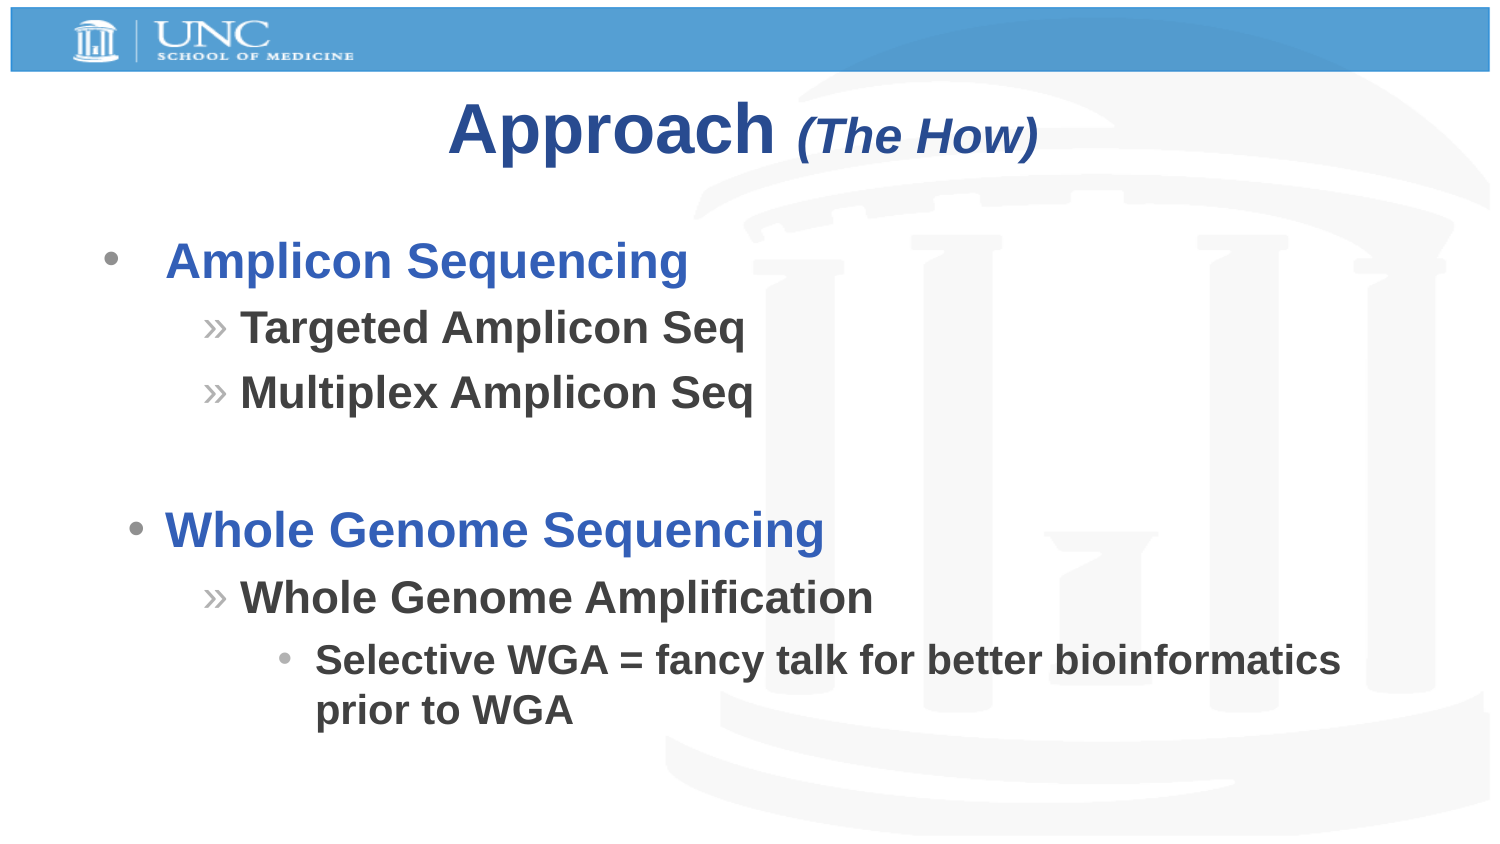

# Approach (The How)

Amplicon Sequencing
Targeted Amplicon Seq
Multiplex Amplicon Seq

Whole Genome Sequencing
Whole Genome Amplification
Selective WGA = fancy talk for better bioinformatics prior to WGA